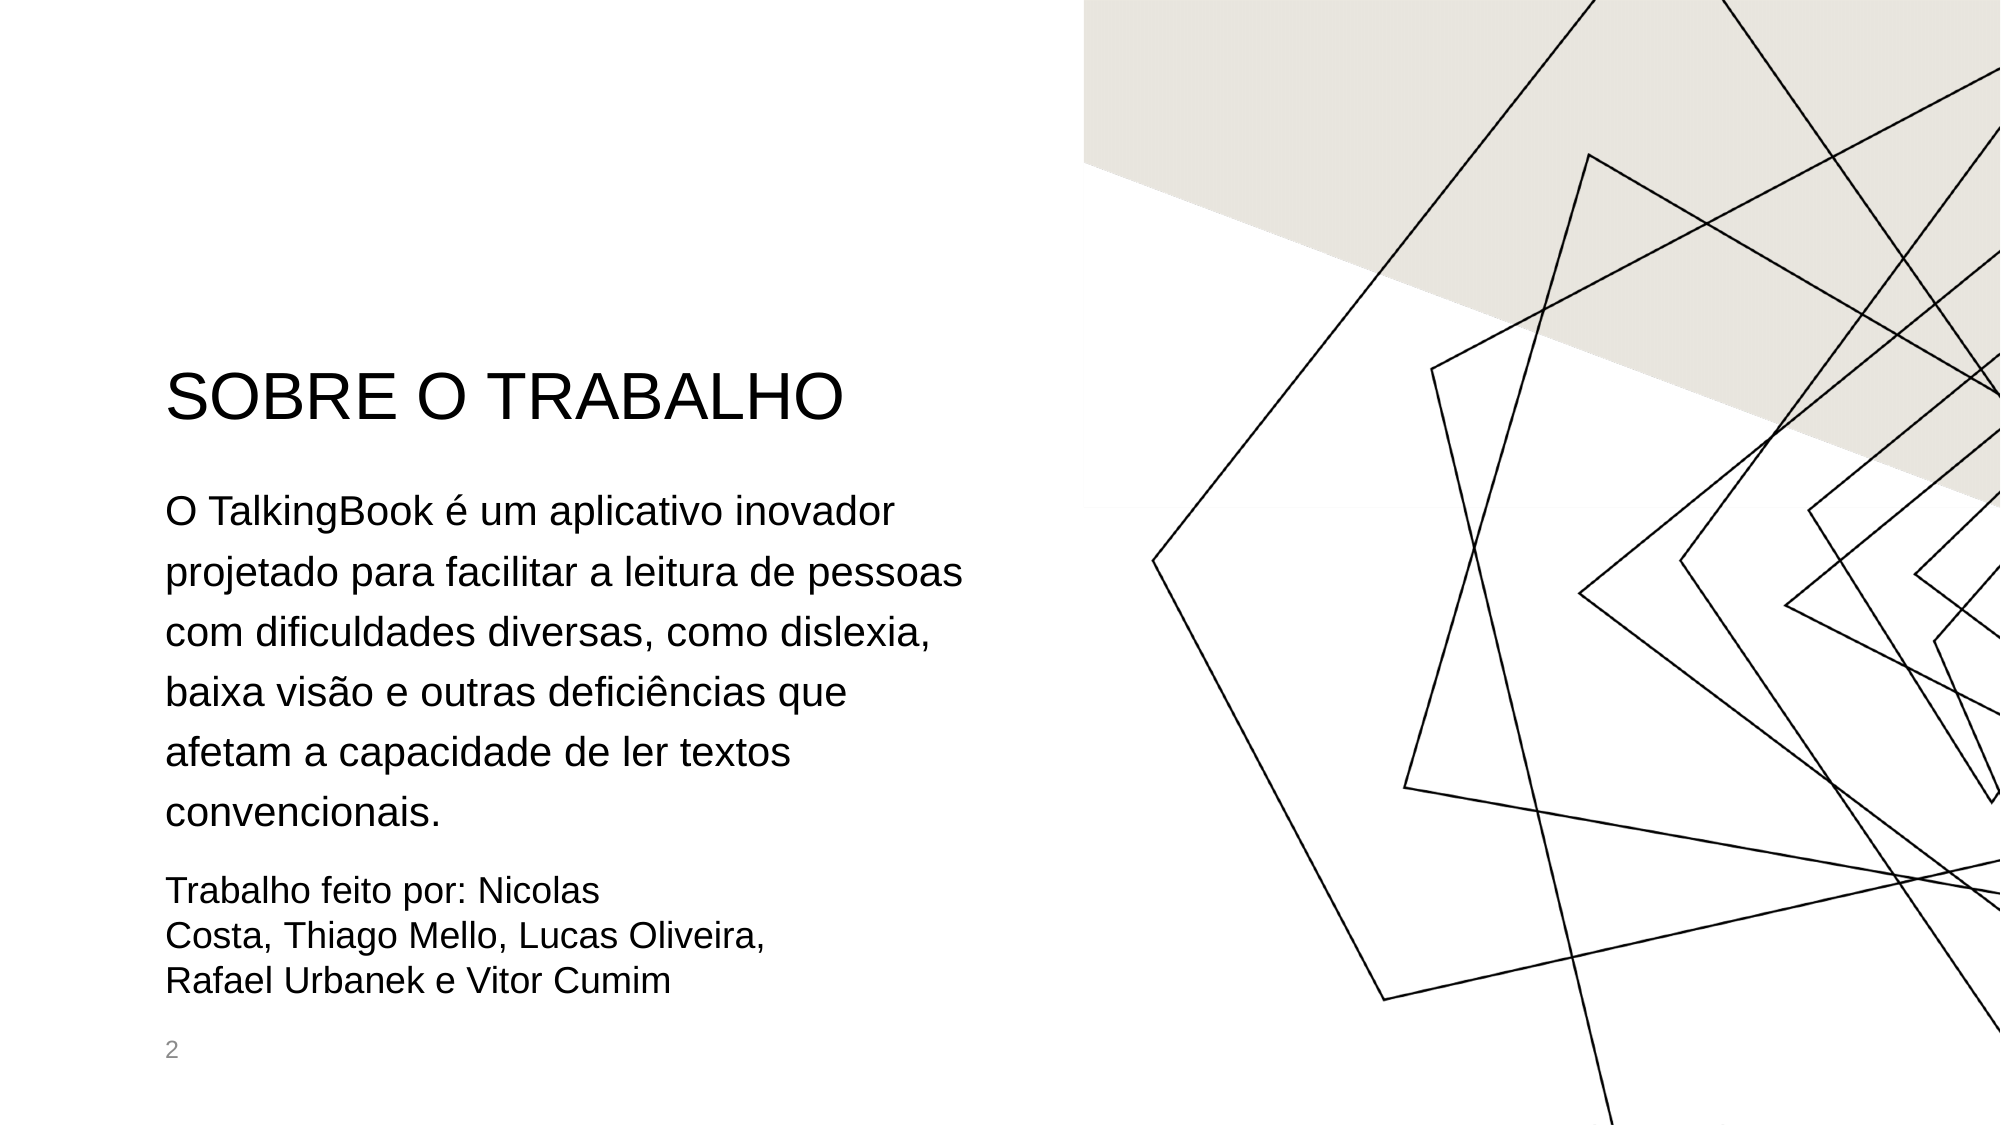

# Sobre o trabalho
O TalkingBook é um aplicativo inovador projetado para facilitar a leitura de pessoas com dificuldades diversas, como dislexia, baixa visão e outras deficiências que afetam a capacidade de ler textos convencionais.

Trabalho feito por: Nicolas Costa, Thiago Mello, Lucas Oliveira, Rafael Urbanek e Vitor Cumim
2